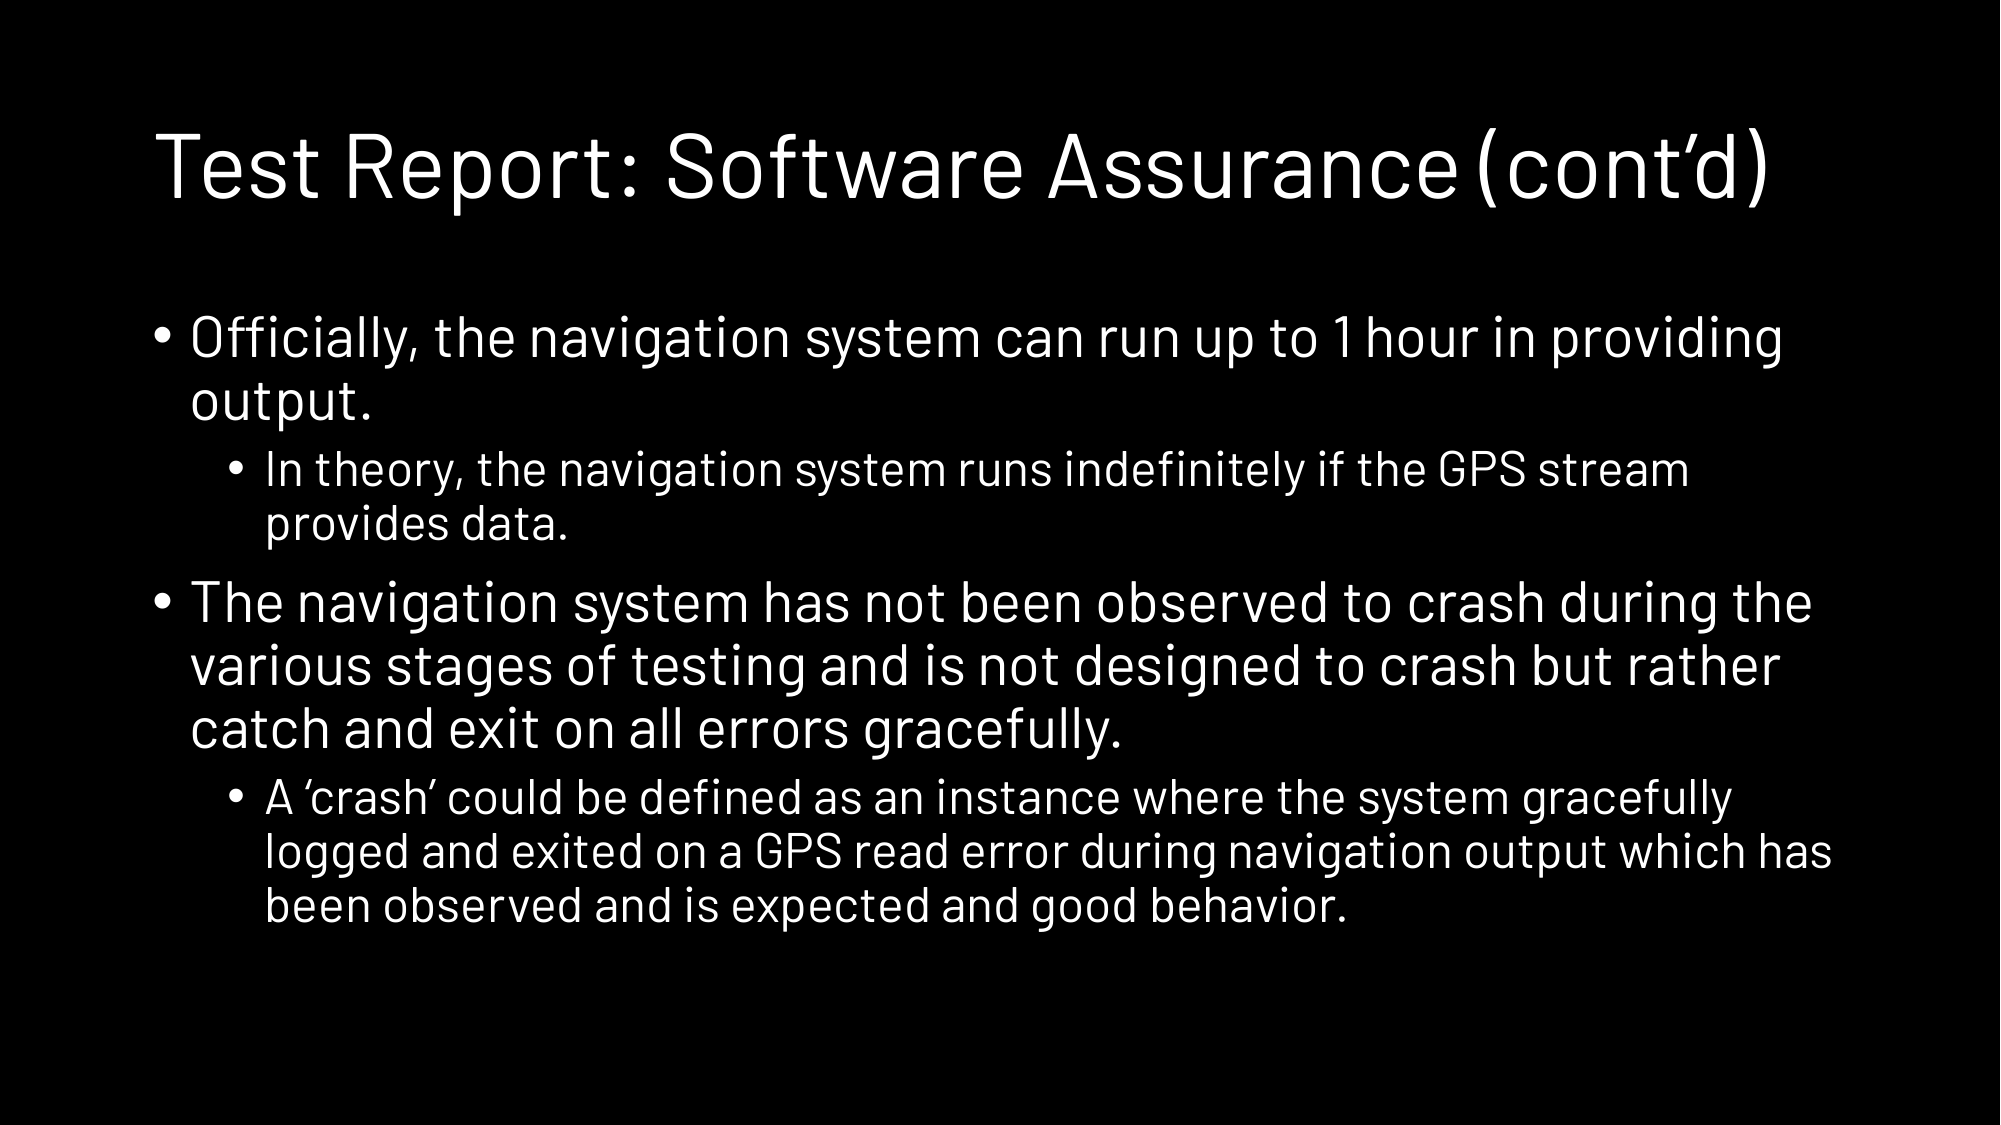

# Test Report: Software Assurance (cont’d)
Officially, the navigation system can run up to 1 hour in providing output.
In theory, the navigation system runs indefinitely if the GPS stream provides data.
The navigation system has not been observed to crash during the various stages of testing and is not designed to crash but rather catch and exit on all errors gracefully.
A ‘crash’ could be defined as an instance where the system gracefully logged and exited on a GPS read error during navigation output which has been observed and is expected and good behavior.